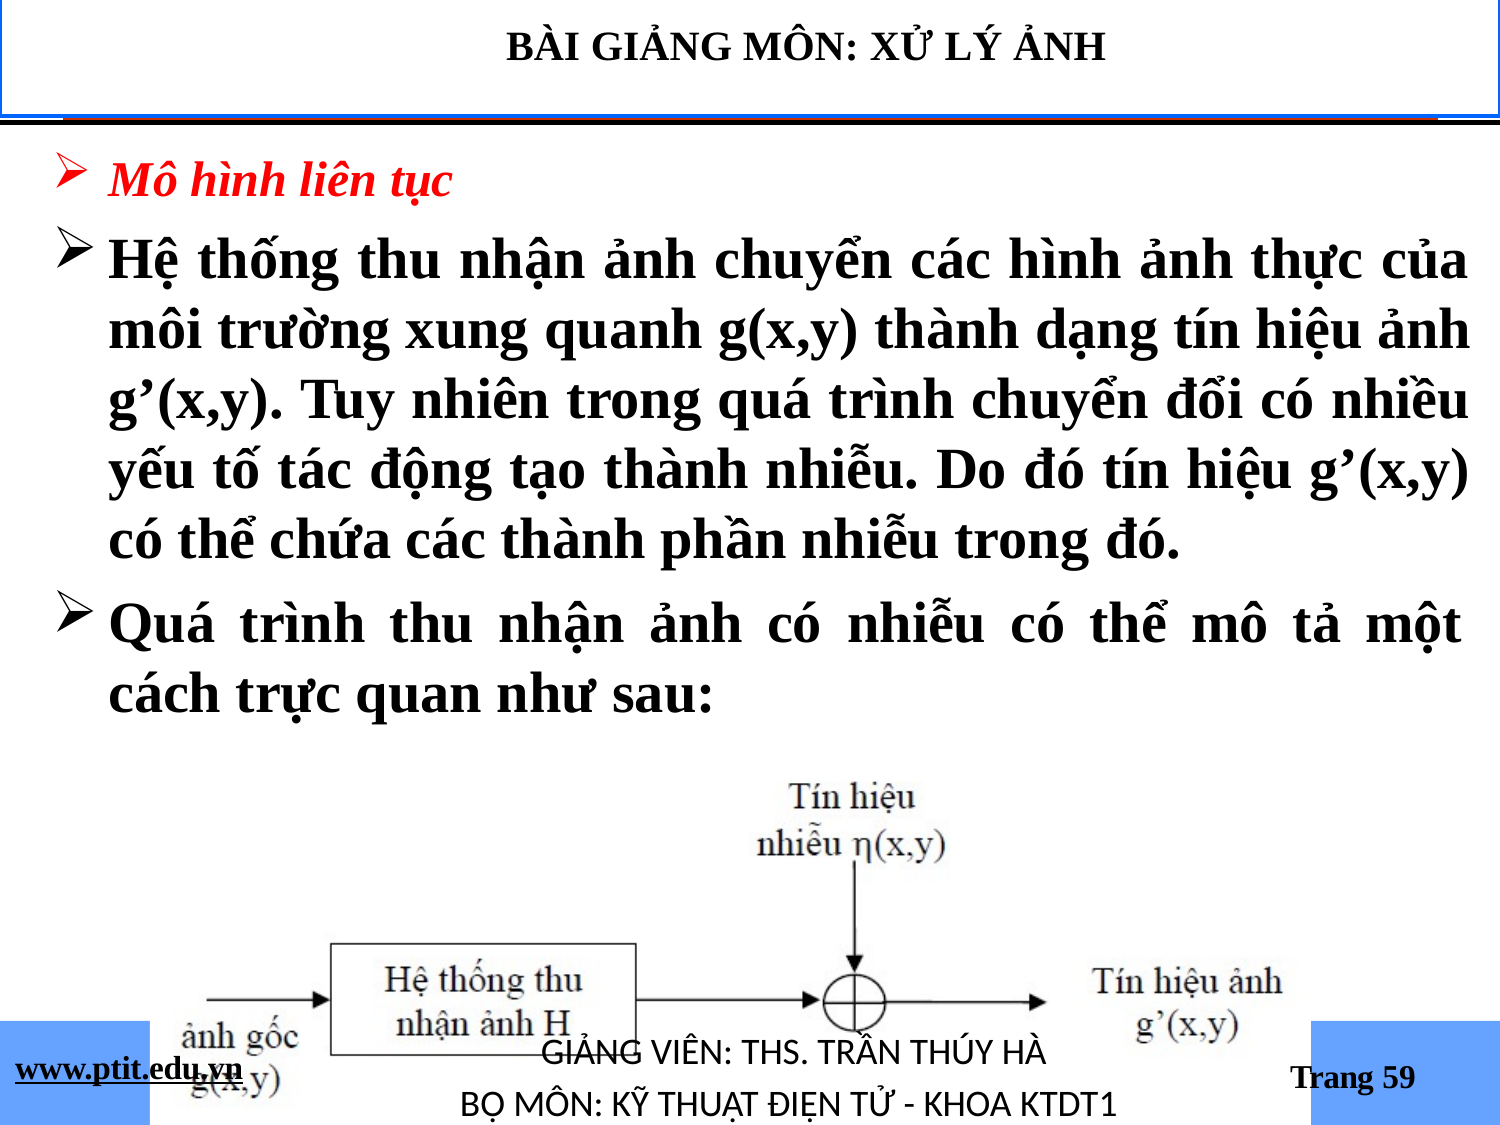

BÀI GIẢNG MÔN: XỬ LÝ ẢNH

Mô hình liên tục
Hệ thống thu nhận ảnh chuyển các hình ảnh thực của  môi trường xung quanh g(x,y) thành dạng tín hiệu ảnh  g’(x,y). Tuy nhiên trong quá trình chuyển đổi có nhiều  yếu tố tác động tạo thành nhiễu. Do đó tín hiệu g’(x,y)  có thể chứa các thành phần nhiễu trong đó.
Quá trình thu nhận ảnh có nhiễu có thể mô tả một  cách trực quan như sau:

GIẢNG VIÊN: THS. TRẦN THÚY HÀ
BỘ MÔN: KỸ THUẬT ĐIỆN TỬ - KHOA KTDT1
www.ptit.edu.vn
Trang 59